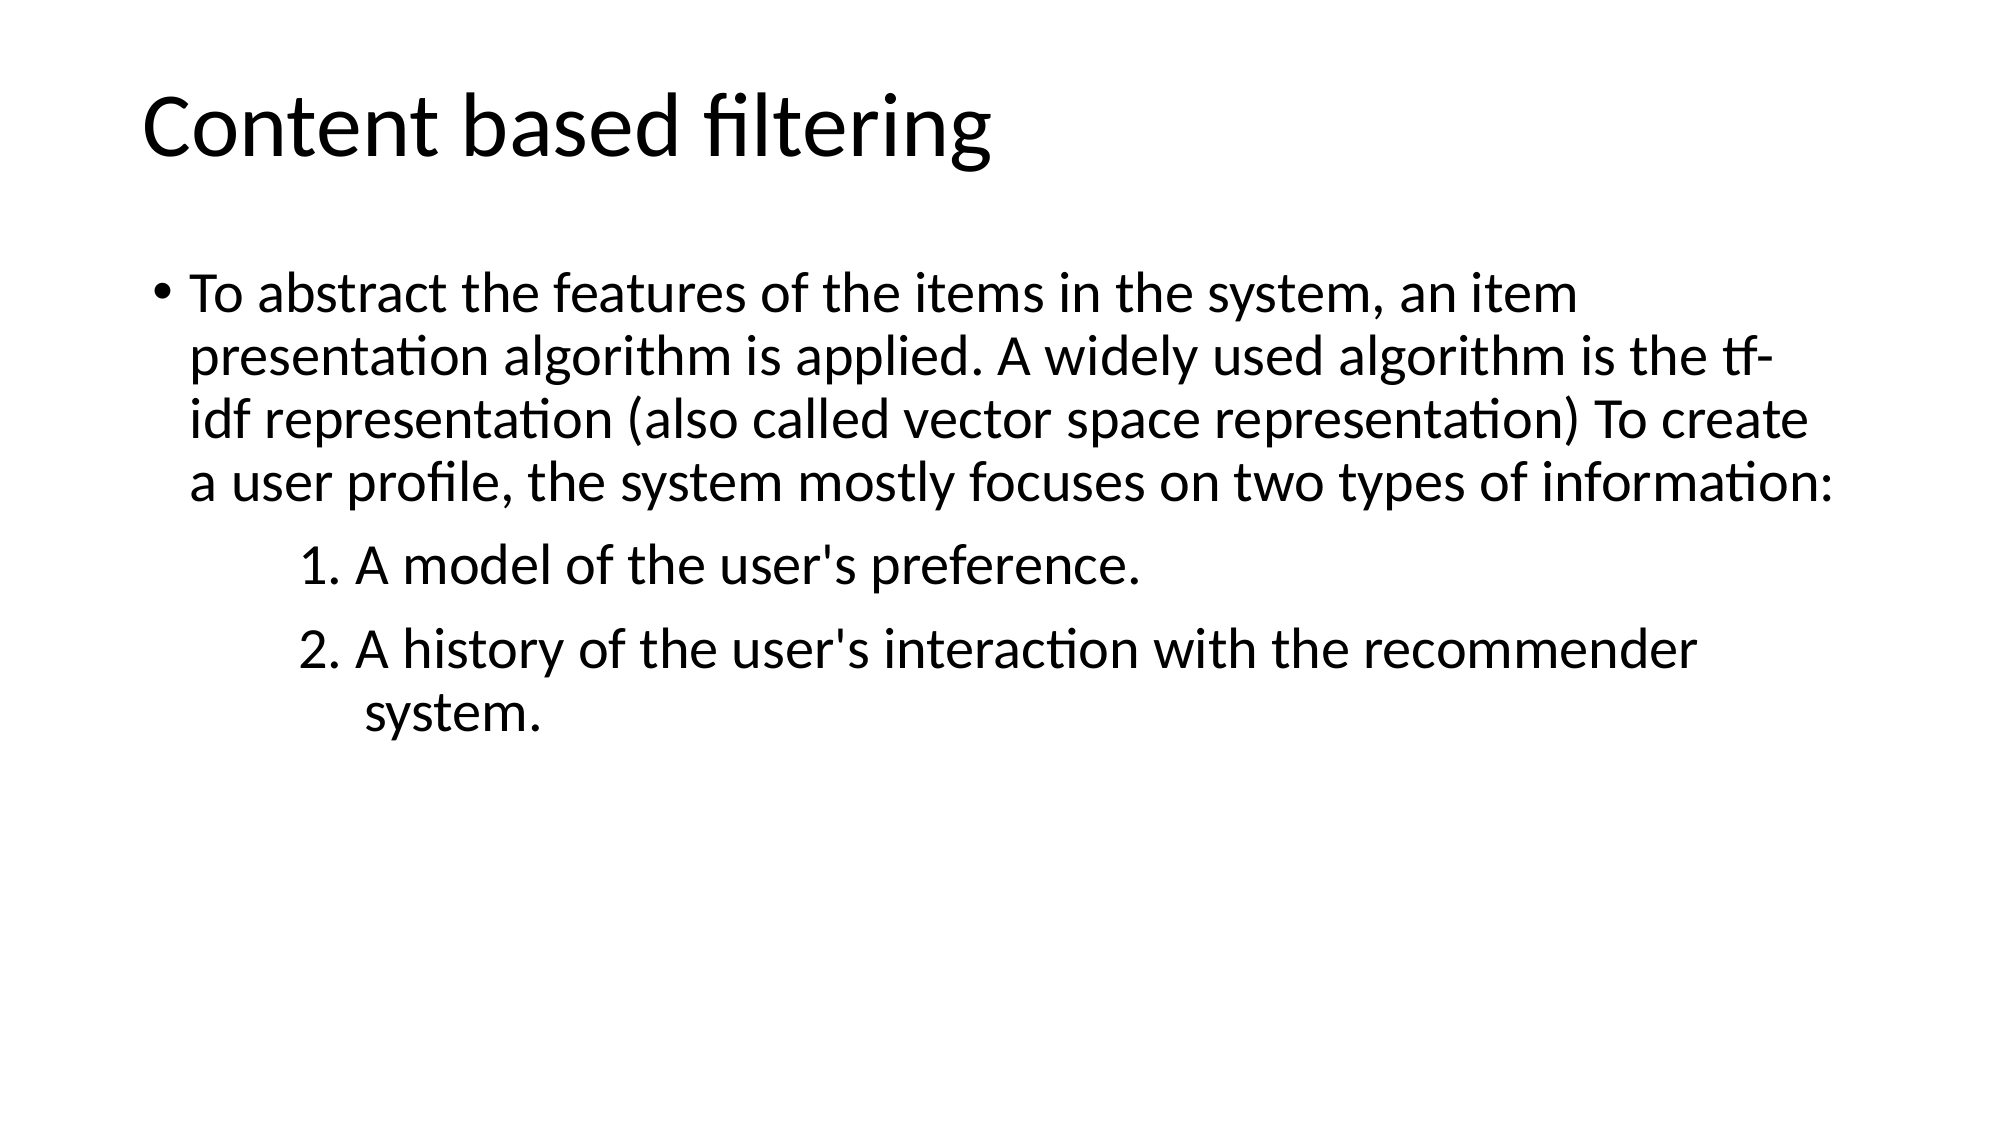

# Content based filtering
To abstract the features of the items in the system, an item presentation algorithm is applied. A widely used algorithm is the tf-idf representation (also called vector space representation) To create a user profile, the system mostly focuses on two types of information:
           1. A model of the user's preference.
           2. A history of the user's interaction with the recommender
                system.